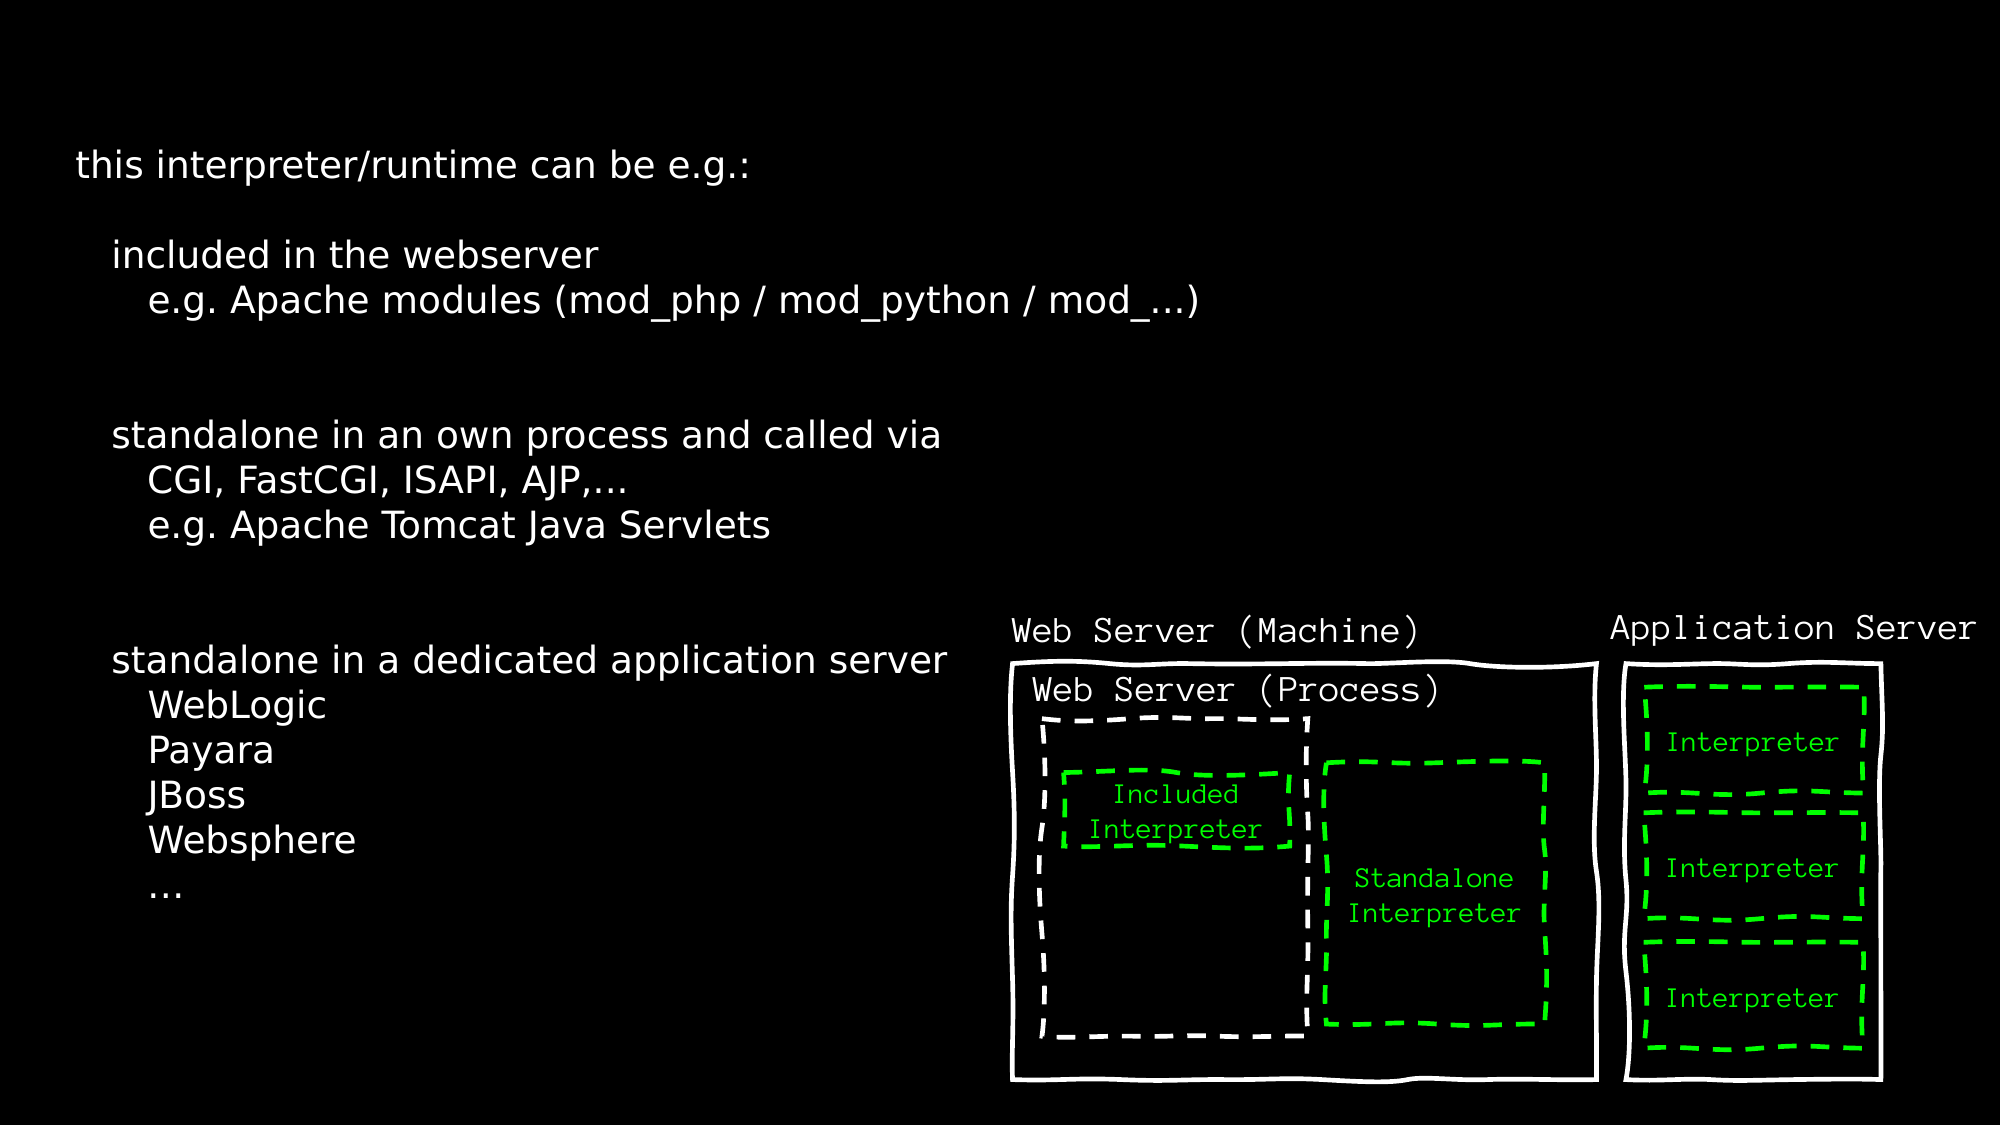

this interpreter/runtime can be e.g.:

   included in the webserver
      e.g. Apache modules (mod_php / mod_python / mod_...)

   standalone in an own process and called via
      CGI, FastCGI, ISAPI, AJP,...
      e.g. Apache Tomcat Java Servlets

   standalone in a dedicated application server
      WebLogic
      Payara
      JBoss
      Websphere
      …

Application Server
Web Server (Machine)
Web Server (Process)

Interpreter

Standalone Interpreter
Included Interpreter
Interpreter
Interpreter